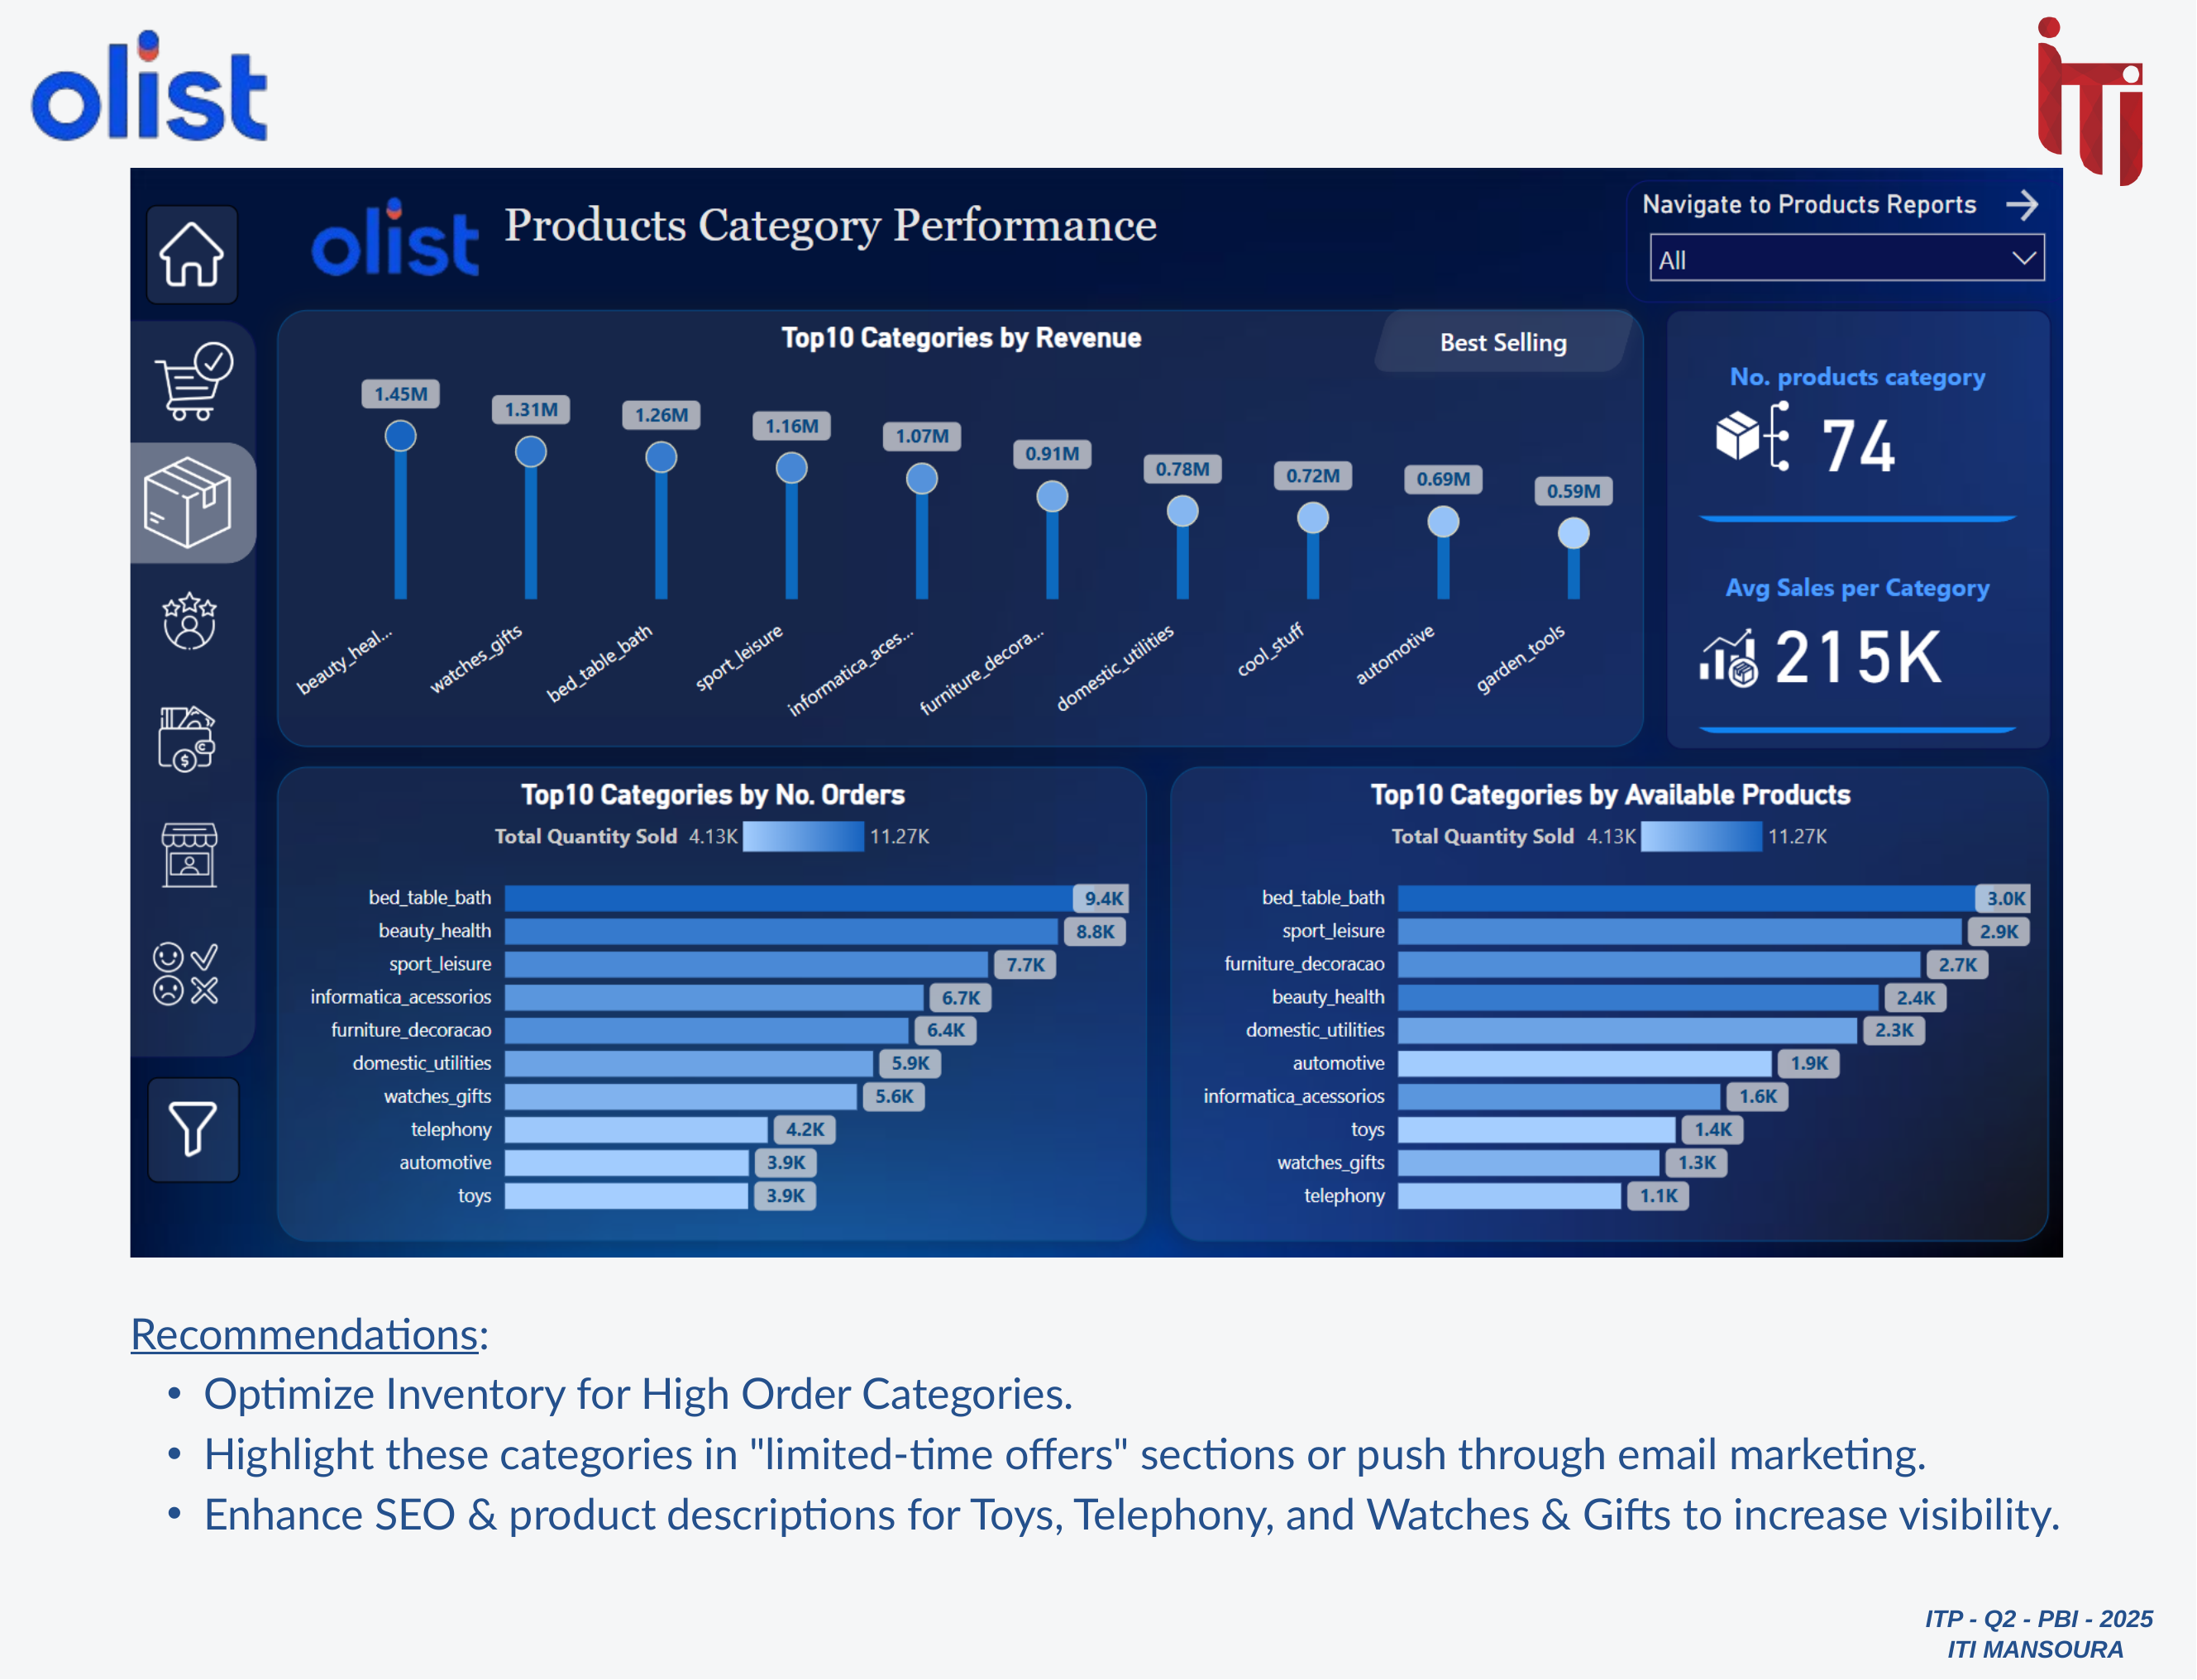

Recommendations:
Optimize Inventory for High Order Categories.
Highlight these categories in "limited-time offers" sections or push through email marketing.
Enhance SEO & product descriptions for Toys, Telephony, and Watches & Gifts to increase visibility.
 ITP - Q2 - PBI - 2025
ITI MANSOURA